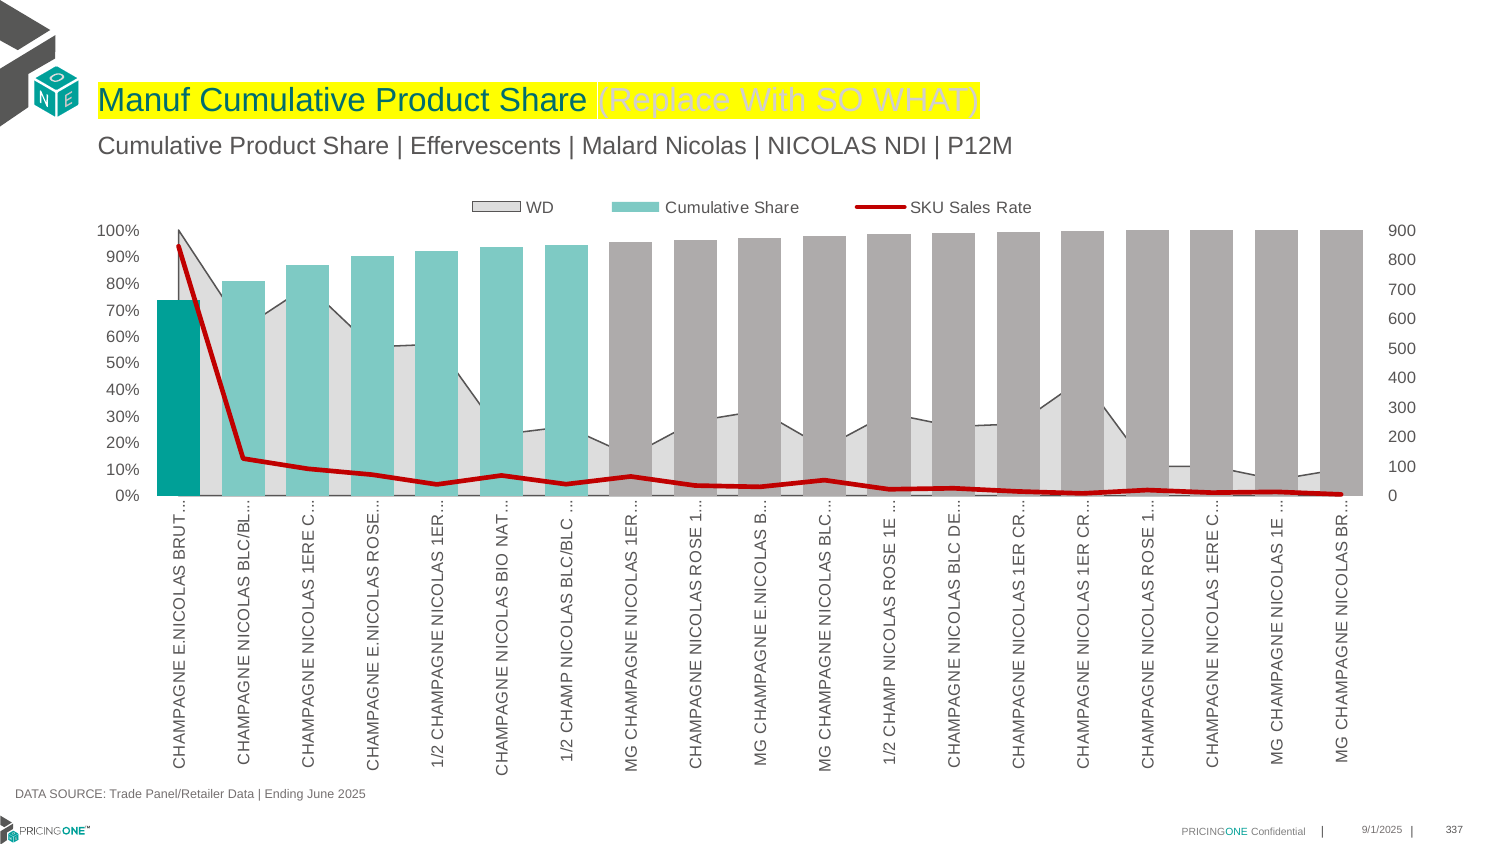

# Manuf Cumulative Product Share (Replace With SO WHAT)
Cumulative Product Share | Effervescents | Malard Nicolas | NICOLAS NDI | P12M

### Chart

| Category | WD | Cumulative Share | SKU Sales Rate |
|---|---|---|---|
| CHAMPAGNE E.NICOLAS BRUT 1CT X 750ML | 1.0 | 0.7376241945904416 | 844.86 |
| CHAMPAGNE NICOLAS BLC/BLC BS 1CT X 750ML | 0.63 | 0.8066580523494387 | 125.5079365079365 |
| CHAMPAGNE NICOLAS 1ERE CUVEE 1CT X 750ML | 0.79 | 0.8693097487296793 | 90.83544303797468 |
| CHAMPAGNE E.NICOLAS ROSE 1CT X 750ML | 0.56 | 0.9039707346033631 | 70.89285714285714 |
| 1/2 CHAMPAGNE NICOLAS 1ERE CUV 1CT X 375ML | 0.57 | 0.92278545111666 | 37.80701754385965 |
| CHAMPAGNE NICOLAS BIO NAT 2017 1CT X 750ML | 0.23 | 0.9364926923815677 | 68.26086956521739 |
| 1/2 CHAMP NICOLAS BLC/BLC BS 1CT X 375ML | 0.26 | 0.9452670729364927 | 38.65384615384615 |
| MG CHAMPAGNE NICOLAS 1ERE CUVE 1CT X 1500ML | 0.15 | 0.9537708009568877 | 64.93333333333334 |
| CHAMPAGNE NICOLAS ROSE 1ERE CU 1CT X 750ML | 0.28 | 0.9620911837119559 | 34.035714285714285 |
| MG CHAMPAGNE E.NICOLAS BRUT 1CT X 1500ML | 0.32 | 0.9703679128324225 | 29.625 |
| MG CHAMPAGNE NICOLAS BLC/BL BS 1CT X 1500ML | 0.18 | 0.9786271804990484 | 52.55555555555556 |
| 1/2 CHAMP NICOLAS ROSE 1E C BS 1CT X 375ML | 0.31 | 0.9844243831741432 | 21.419354838709676 |
| CHAMPAGNE NICOLAS BLC DE NOIRS 1CT X 750ML | 0.26 | 0.9900993556723534 | 25.0 |
| CHAMPAGNE NICOLAS 1ER CRU ETUI 1CT X 750ML | 0.27 | 0.993382108994395 | 13.925925925925926 |
| CHAMPAGNE NICOLAS 1ER CRU BS 1CT X 750ML | 0.44 | 0.9962195952435001 | 7.386363636363637 |
| CHAMPAGNE NICOLAS ROSE 1E C BS 1CT X 750ML | 0.11 | 0.9980181249890867 | 18.727272727272727 |
| CHAMPAGNE NICOLAS 1ERE CUV ETU 1CT X 750ML | 0.11 | 0.9989785049503223 | 10.0 |
| MG CHAMPAGNE NICOLAS 1E CRU BS 1CT X 1500ML | 0.06 | 0.9996420401962668 | 12.666666666666666 |
| MG CHAMPAGNE NICOLAS BRUT 1CT X 1500ML | 0.1 | 1.0 | 4.1 |
DATA SOURCE: Trade Panel/Retailer Data | Ending June 2025

9/1/2025
337